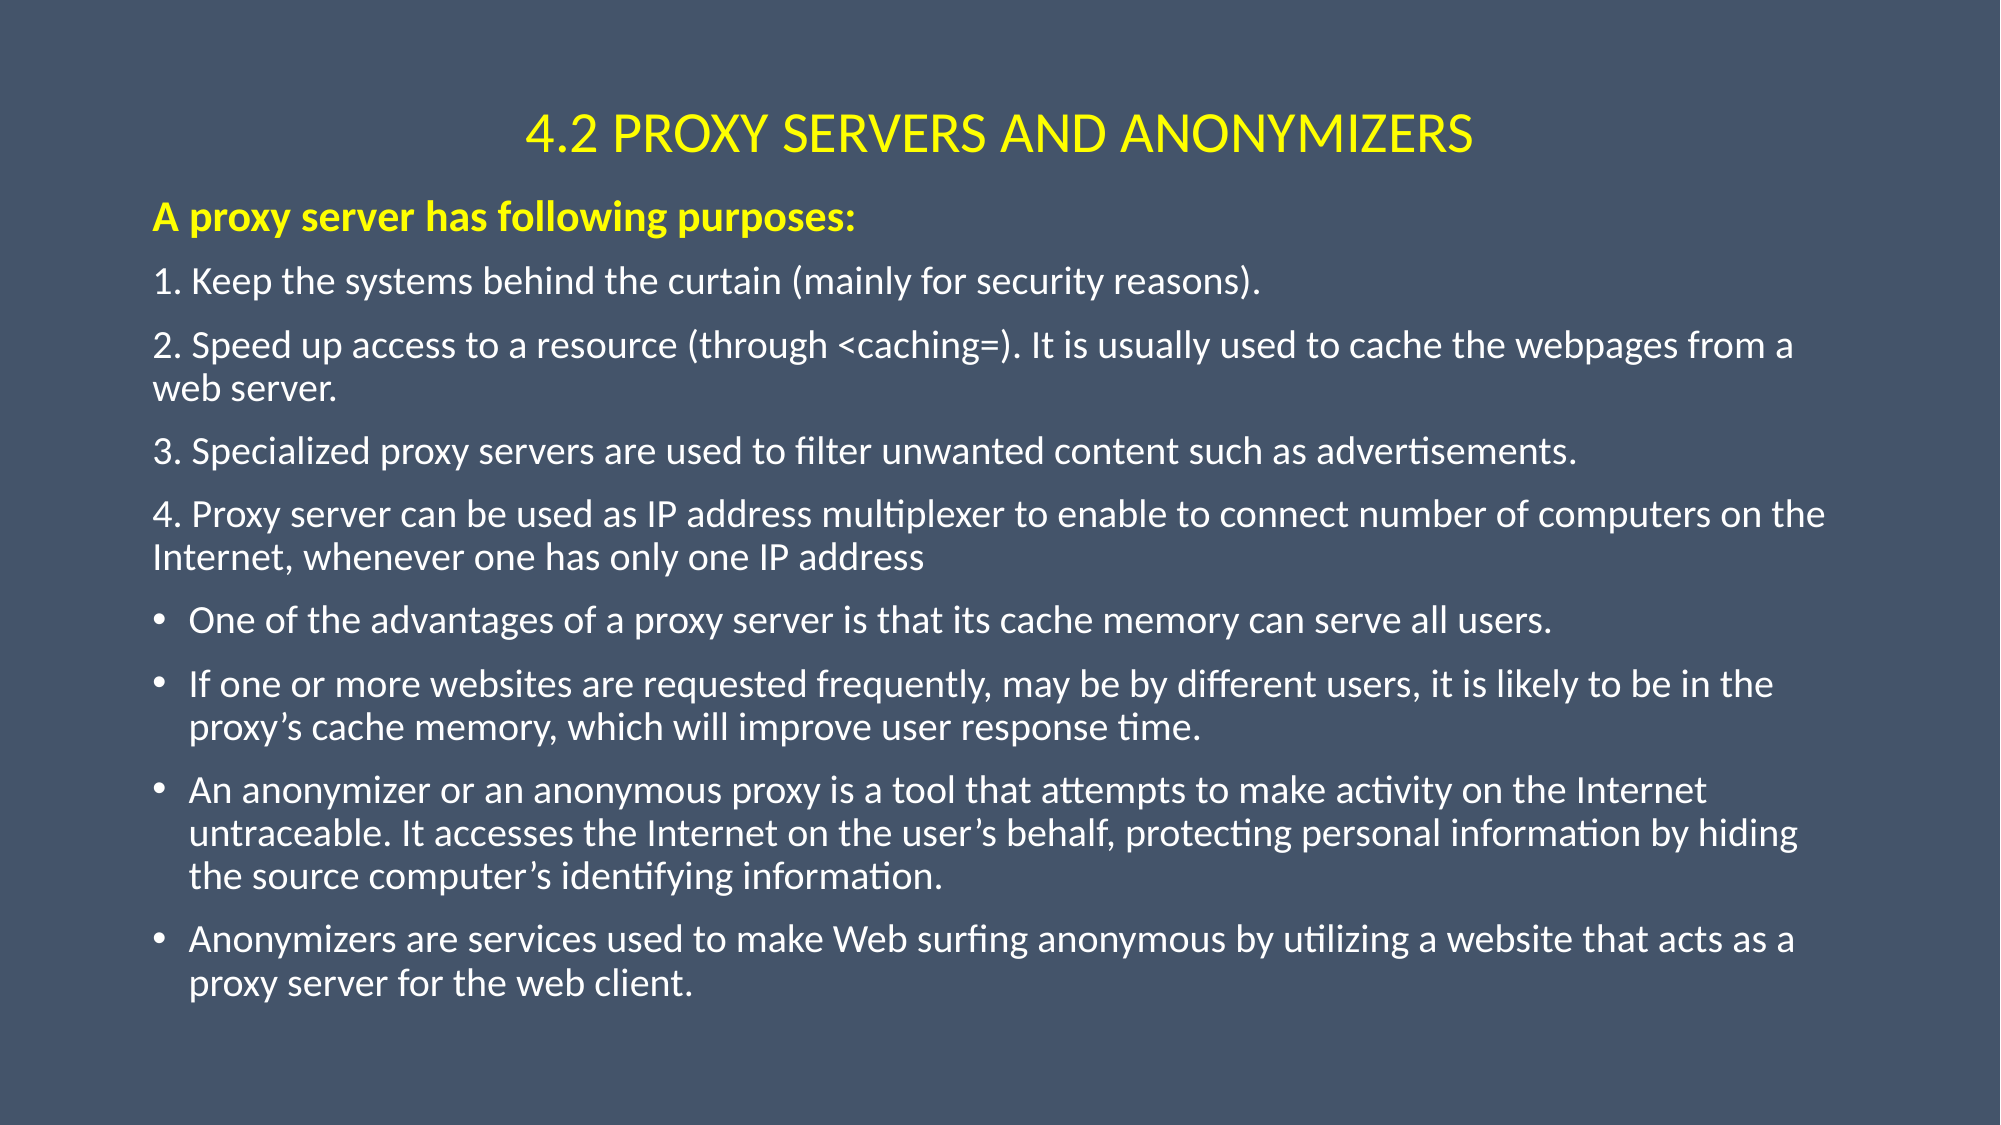

# 4.2 PROXY SERVERS AND ANONYMIZERS
A proxy server has following purposes:
1. Keep the systems behind the curtain (mainly for security reasons).
2. Speed up access to a resource (through <caching=). It is usually used to cache the webpages from a web server.
3. Specialized proxy servers are used to filter unwanted content such as advertisements.
4. Proxy server can be used as IP address multiplexer to enable to connect number of computers on the Internet, whenever one has only one IP address
One of the advantages of a proxy server is that its cache memory can serve all users.
If one or more websites are requested frequently, may be by different users, it is likely to be in the proxy’s cache memory, which will improve user response time.
An anonymizer or an anonymous proxy is a tool that attempts to make activity on the Internet untraceable. It accesses the Internet on the user’s behalf, protecting personal information by hiding the source computer’s identifying information.
Anonymizers are services used to make Web surfing anonymous by utilizing a website that acts as a proxy server for the web client.